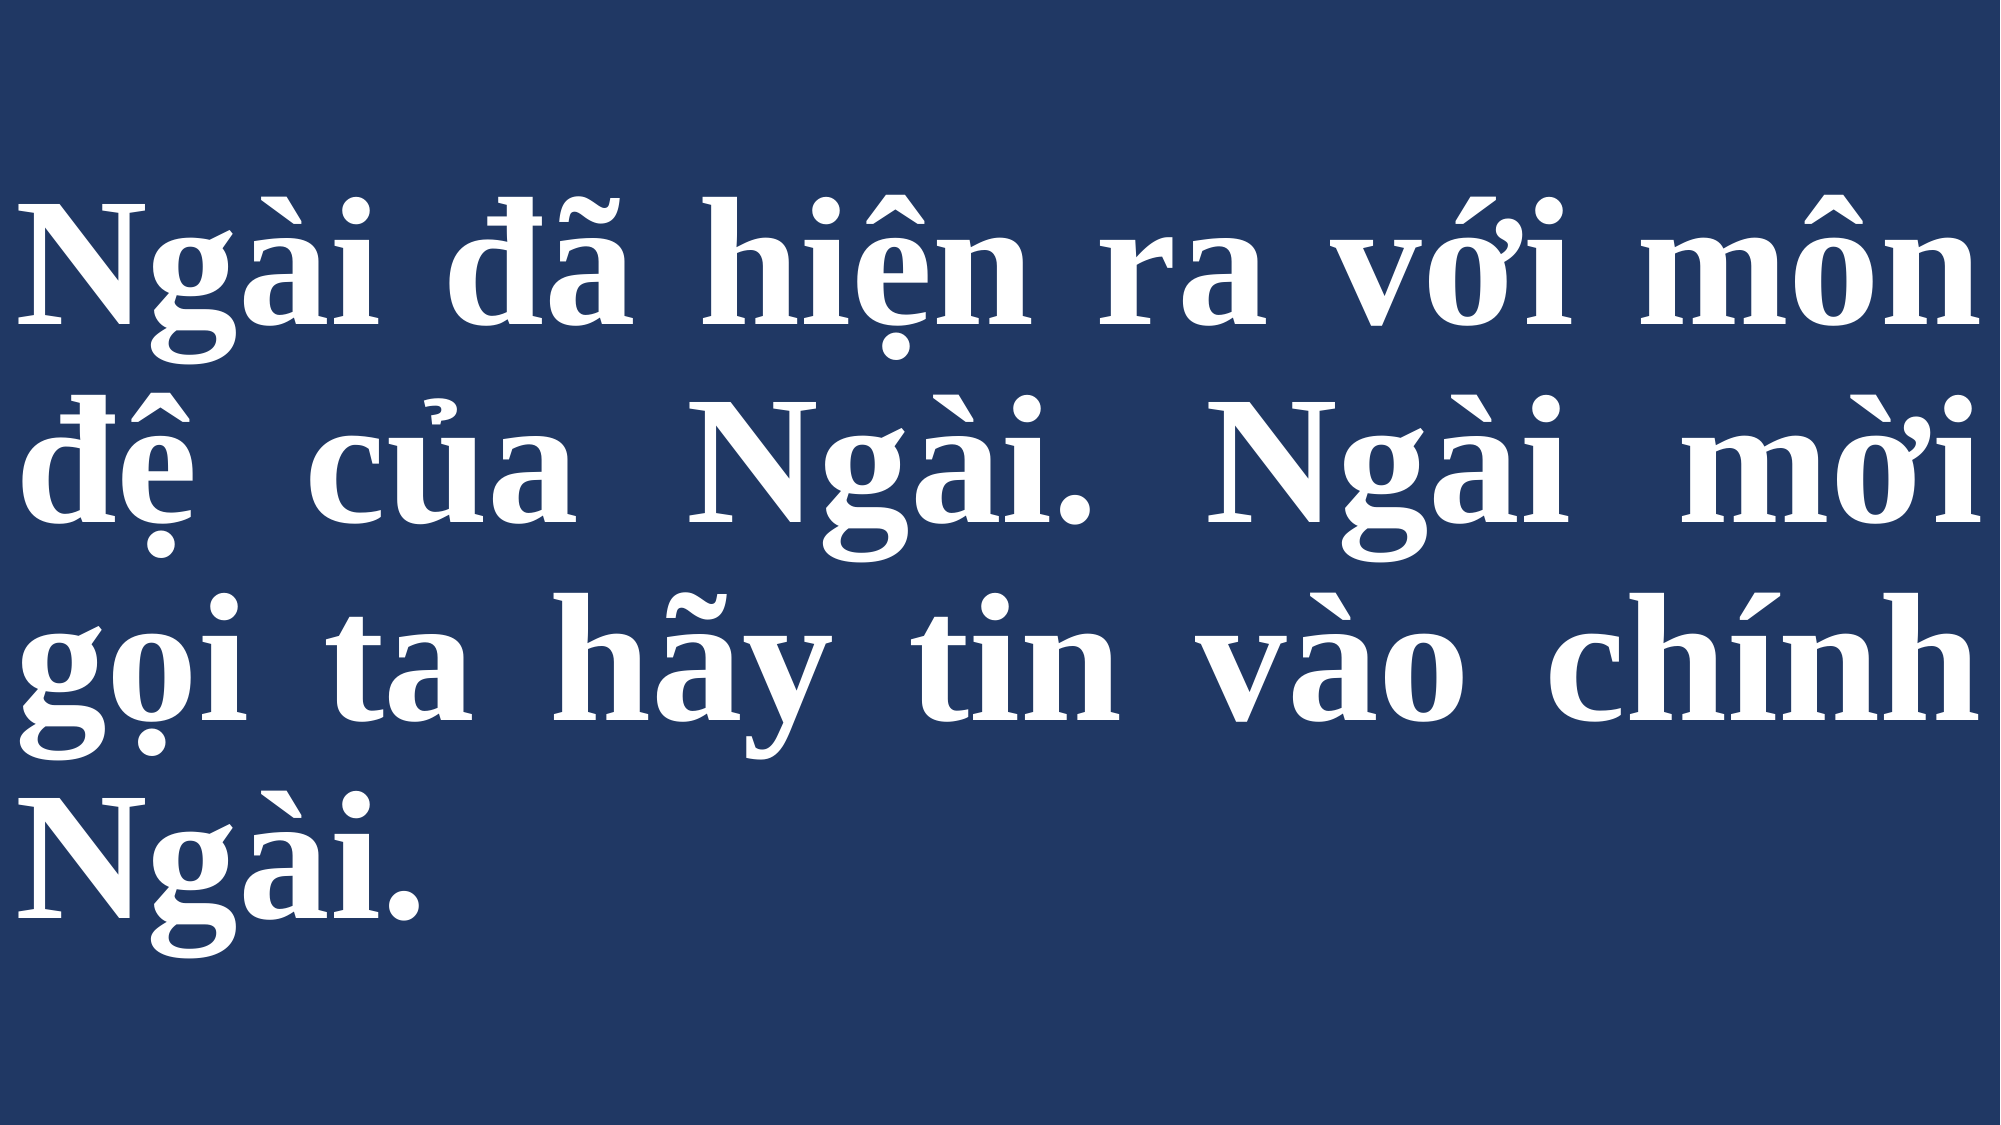

# Ngài đã hiện ra với môn đệ của Ngài. Ngài mời gọi ta hãy tin vào chính Ngài.